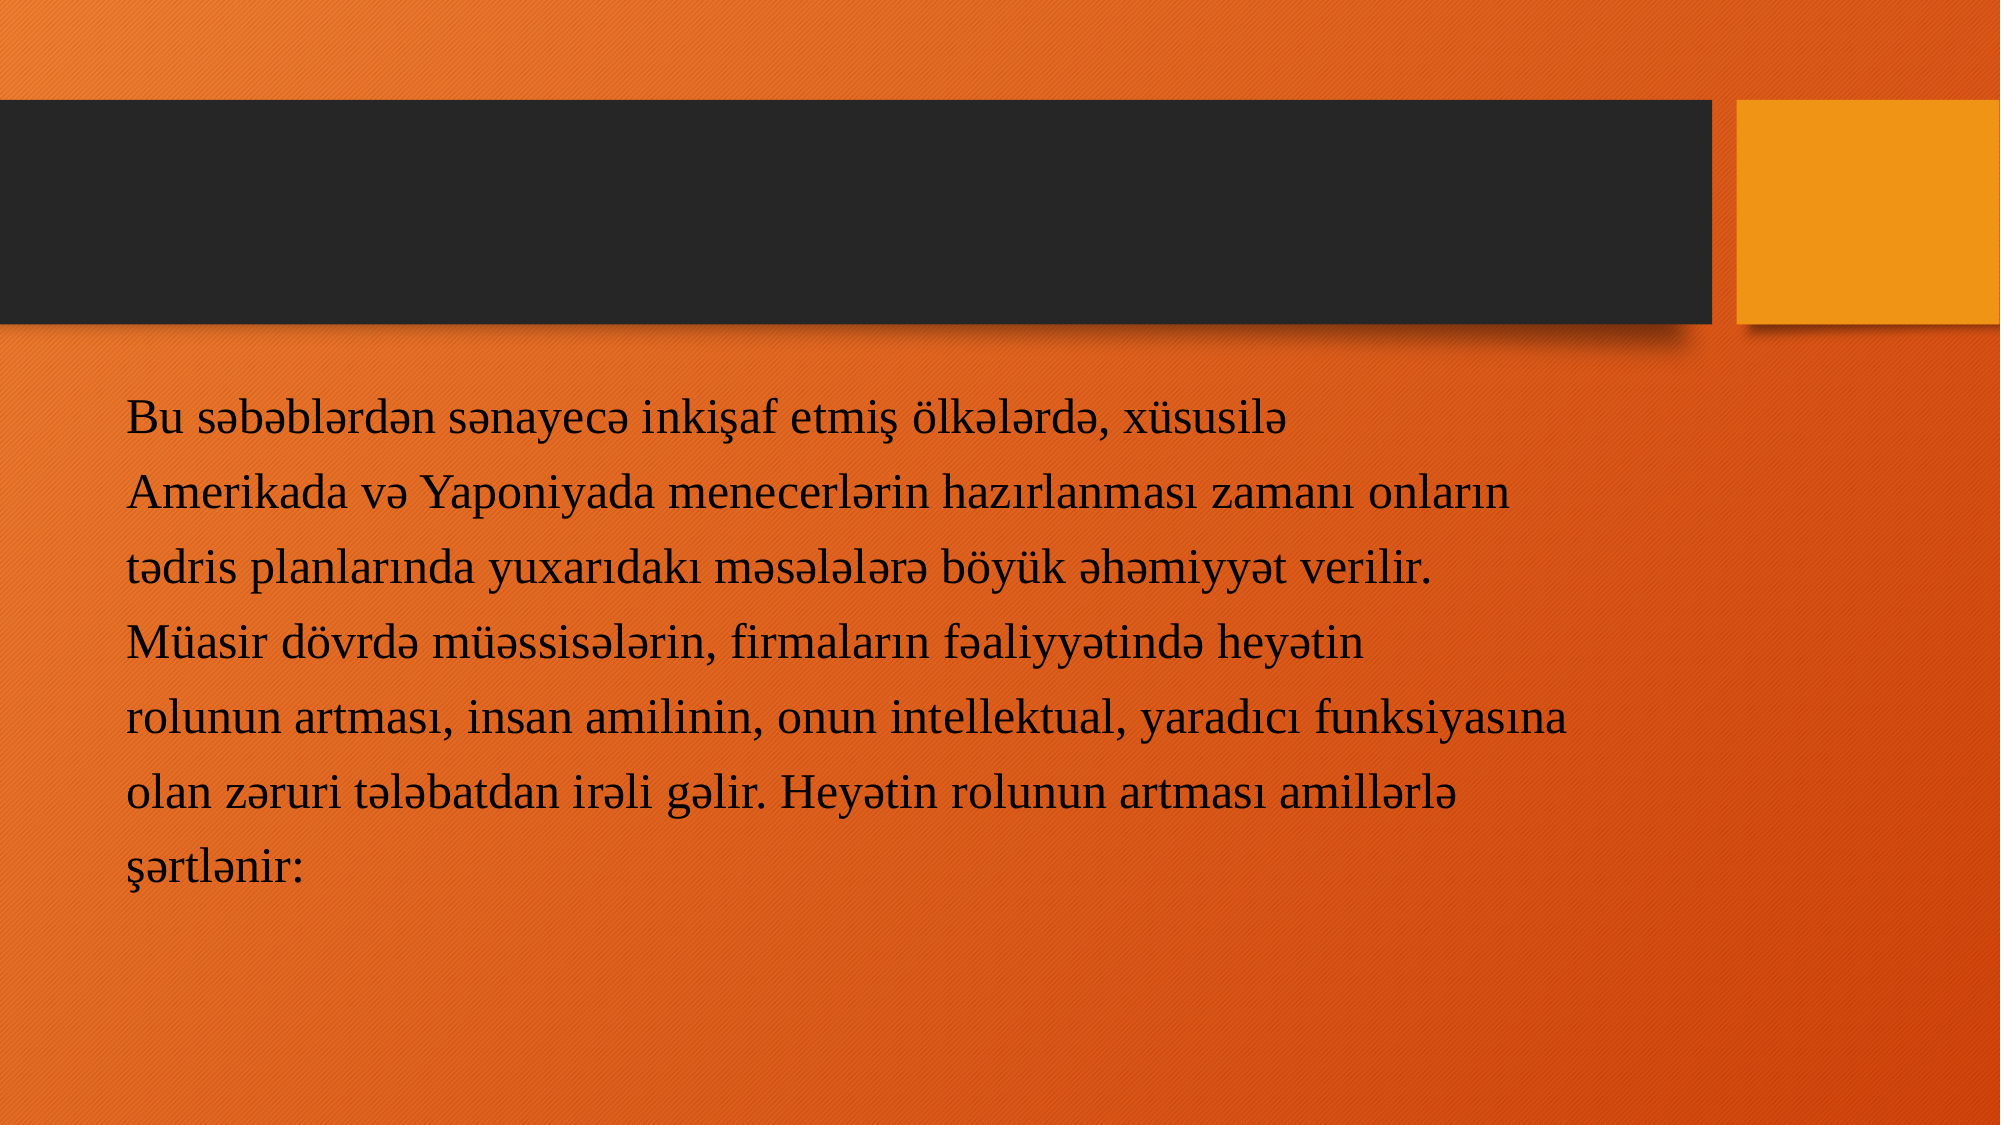

Bu səbəblərdən sənayecə inkişaf etmiş ölkələrdə, xüsusilə
Amerikada və Yaponiyada menecerlərin hazırlanması zamanı onların
tədris planlarında yuxarıdakı məsələlərə böyük əhəmiyyət verilir.
Müasir dövrdə müəssisələrin, firmaların fəaliyyətində heyətin
rolunun artması, insan amilinin, onun intellektual, yaradıcı funksiyasına
olan zəruri tələbatdan irəli gəlir. Heyətin rolunun artması amillərlə
şərtlənir: